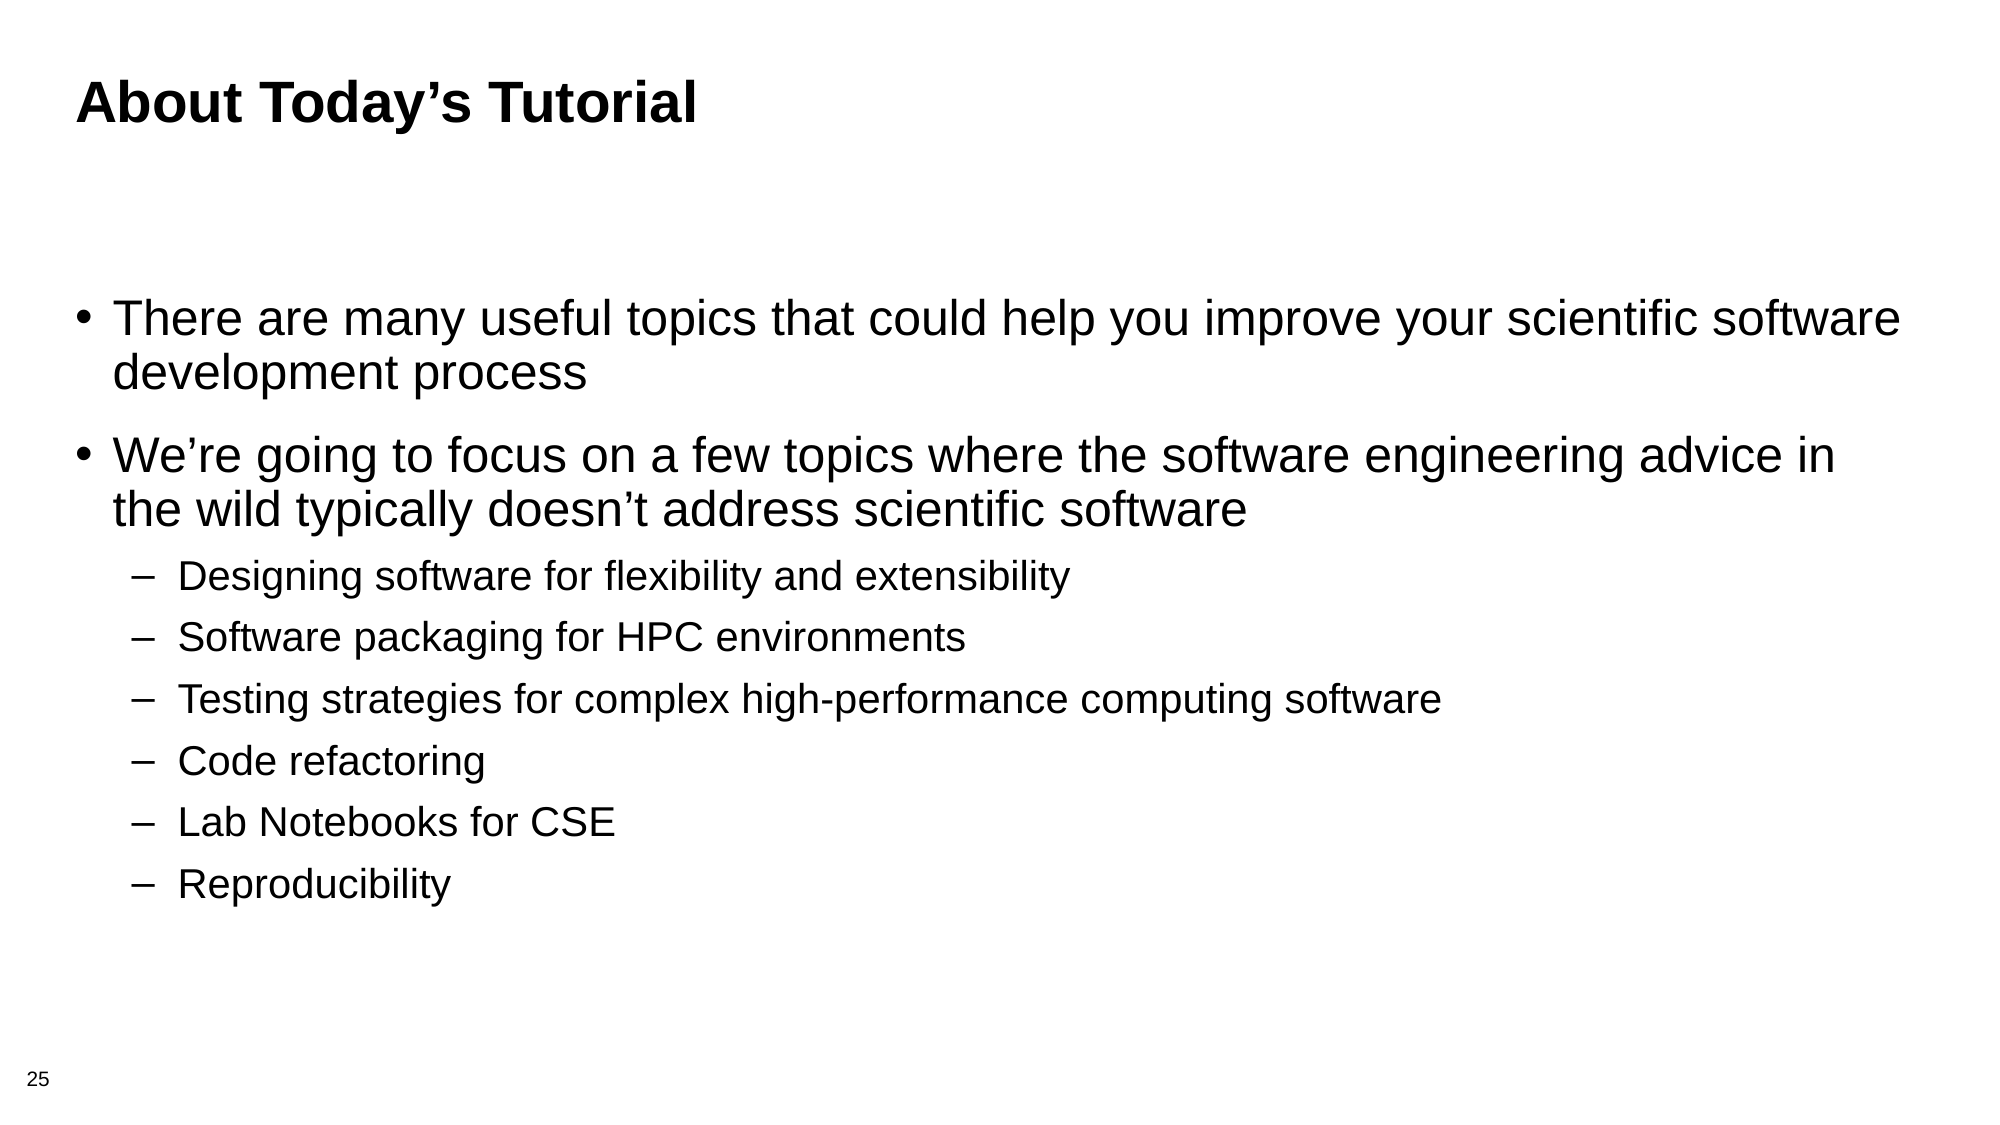

# About Today’s Tutorial
There are many useful topics that could help you improve your scientific software development process
We’re going to focus on a few topics where the software engineering advice in the wild typically doesn’t address scientific software
Designing software for flexibility and extensibility
Software packaging for HPC environments
Testing strategies for complex high-performance computing software
Code refactoring
Lab Notebooks for CSE
Reproducibility